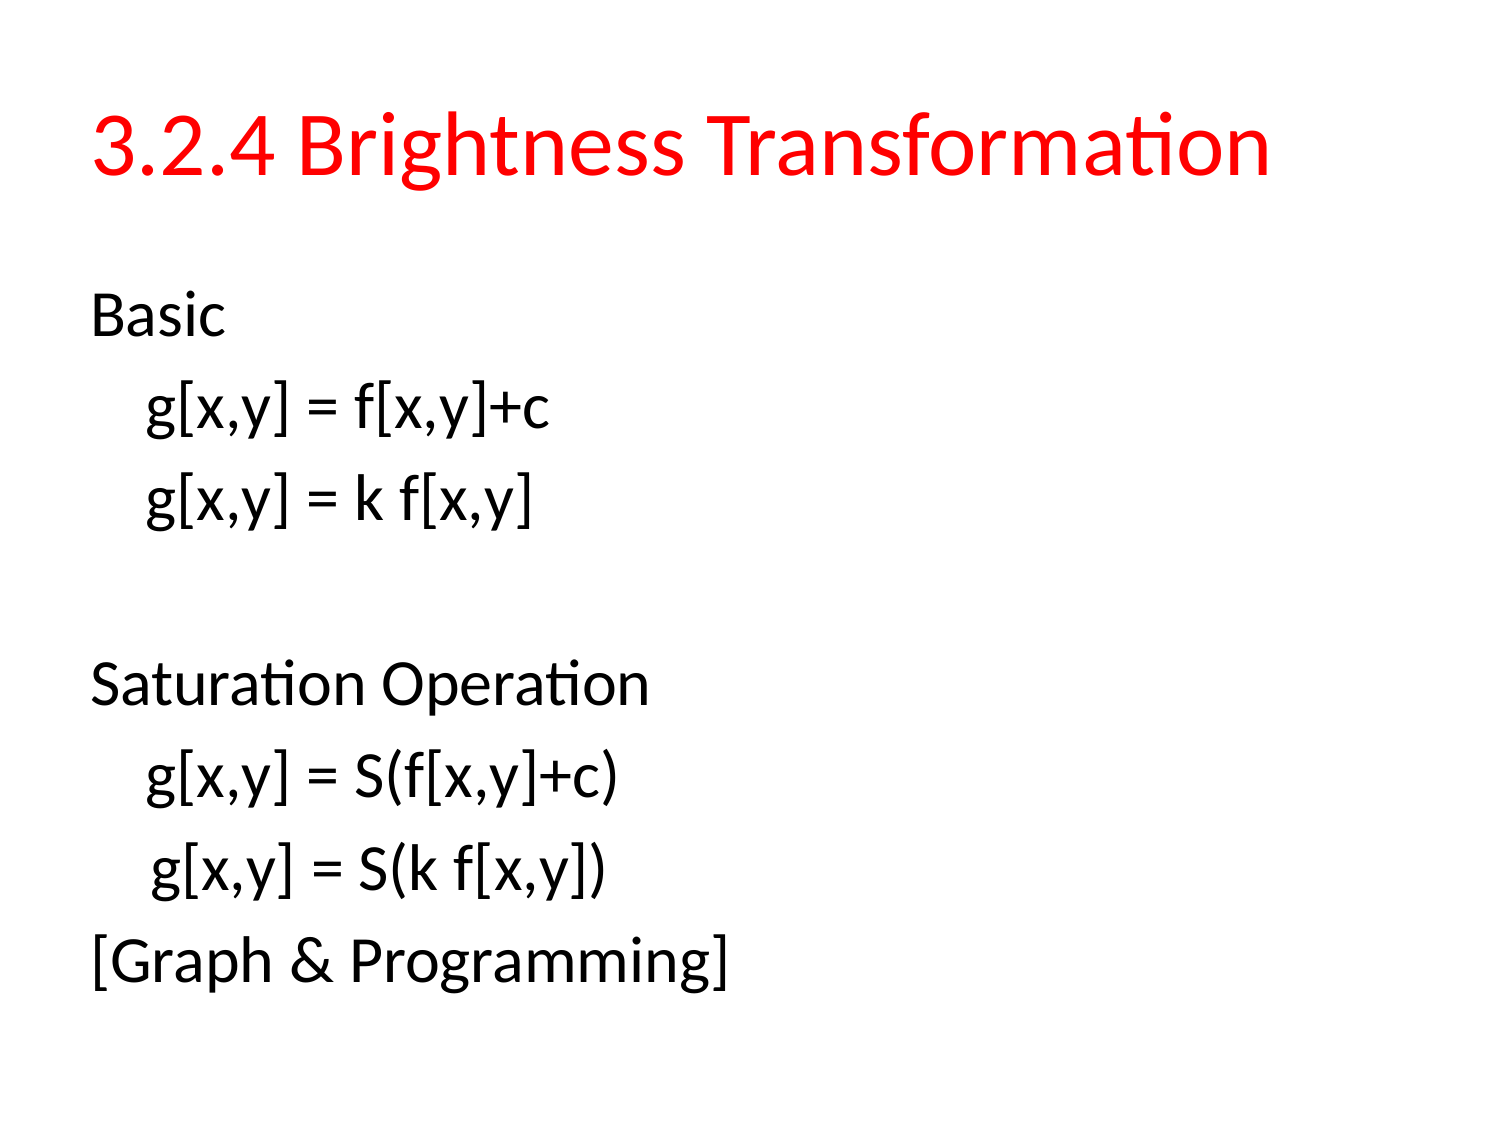

# 3.2.4 Brightness Transformation
Basic
	g[x,y] = f[x,y]+c
	g[x,y] = k f[x,y]

Saturation Operation
	g[x,y] = S(f[x,y]+c)
    g[x,y] = S(k f[x,y])
[Graph & Programming]